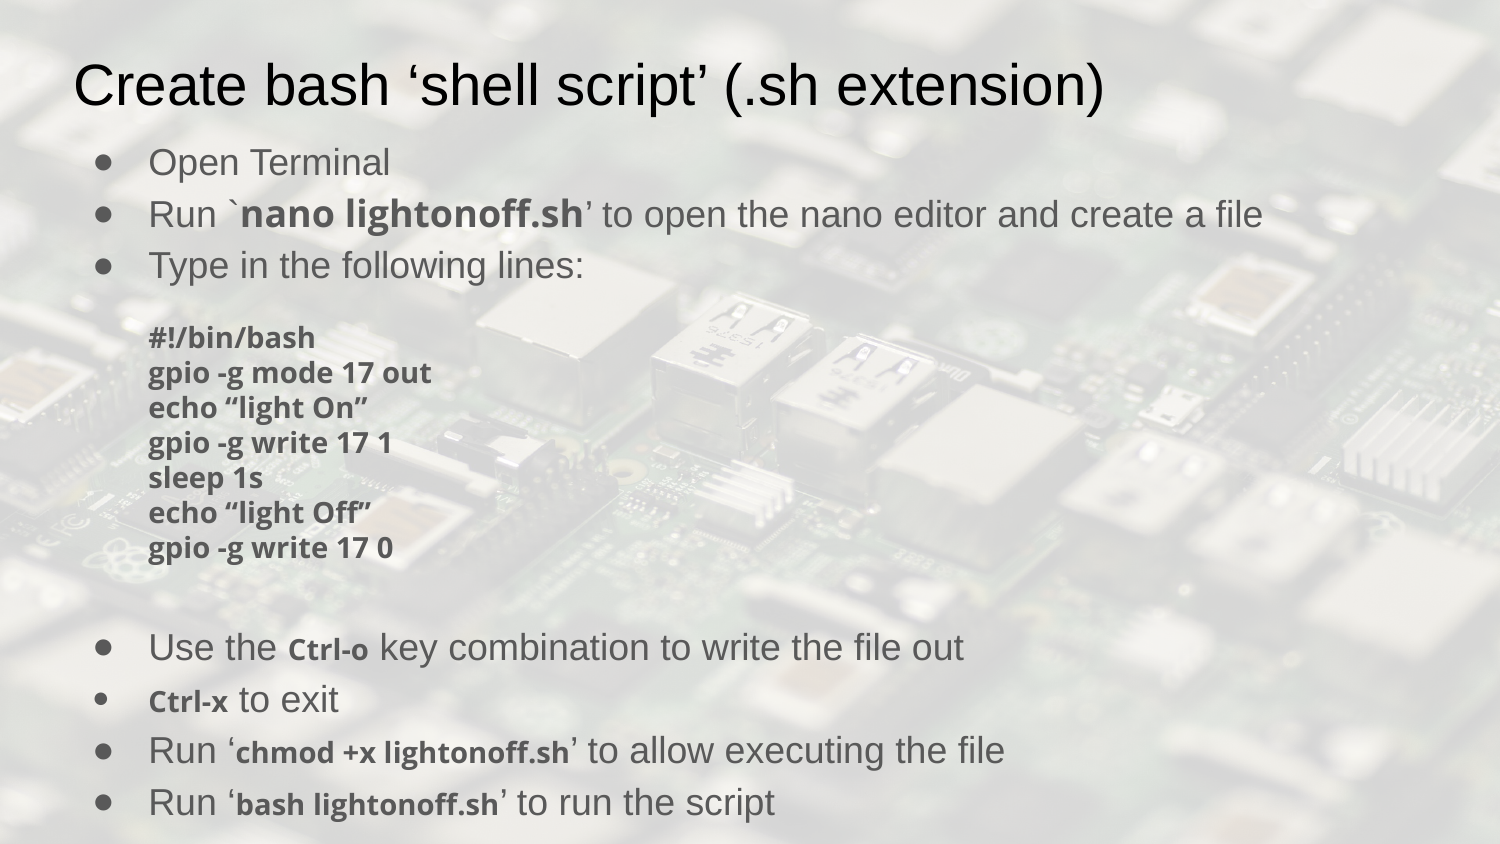

# Create bash ‘shell script’ (.sh extension)
Open Terminal
Run `nano lightonoff.sh’ to open the nano editor and create a file
Type in the following lines:
#!/bin/bash
gpio -g mode 17 out
echo “light On”
gpio -g write 17 1
sleep 1s
echo “light Off”
gpio -g write 17 0

Use the Ctrl-o key combination to write the file out
Ctrl-x to exit
Run ‘chmod +x lightonoff.sh’ to allow executing the file
Run ‘bash lightonoff.sh’ to run the script
Politics, Religion, and Text Editors: (Three things polite people don’t talk about ) and programming languages…